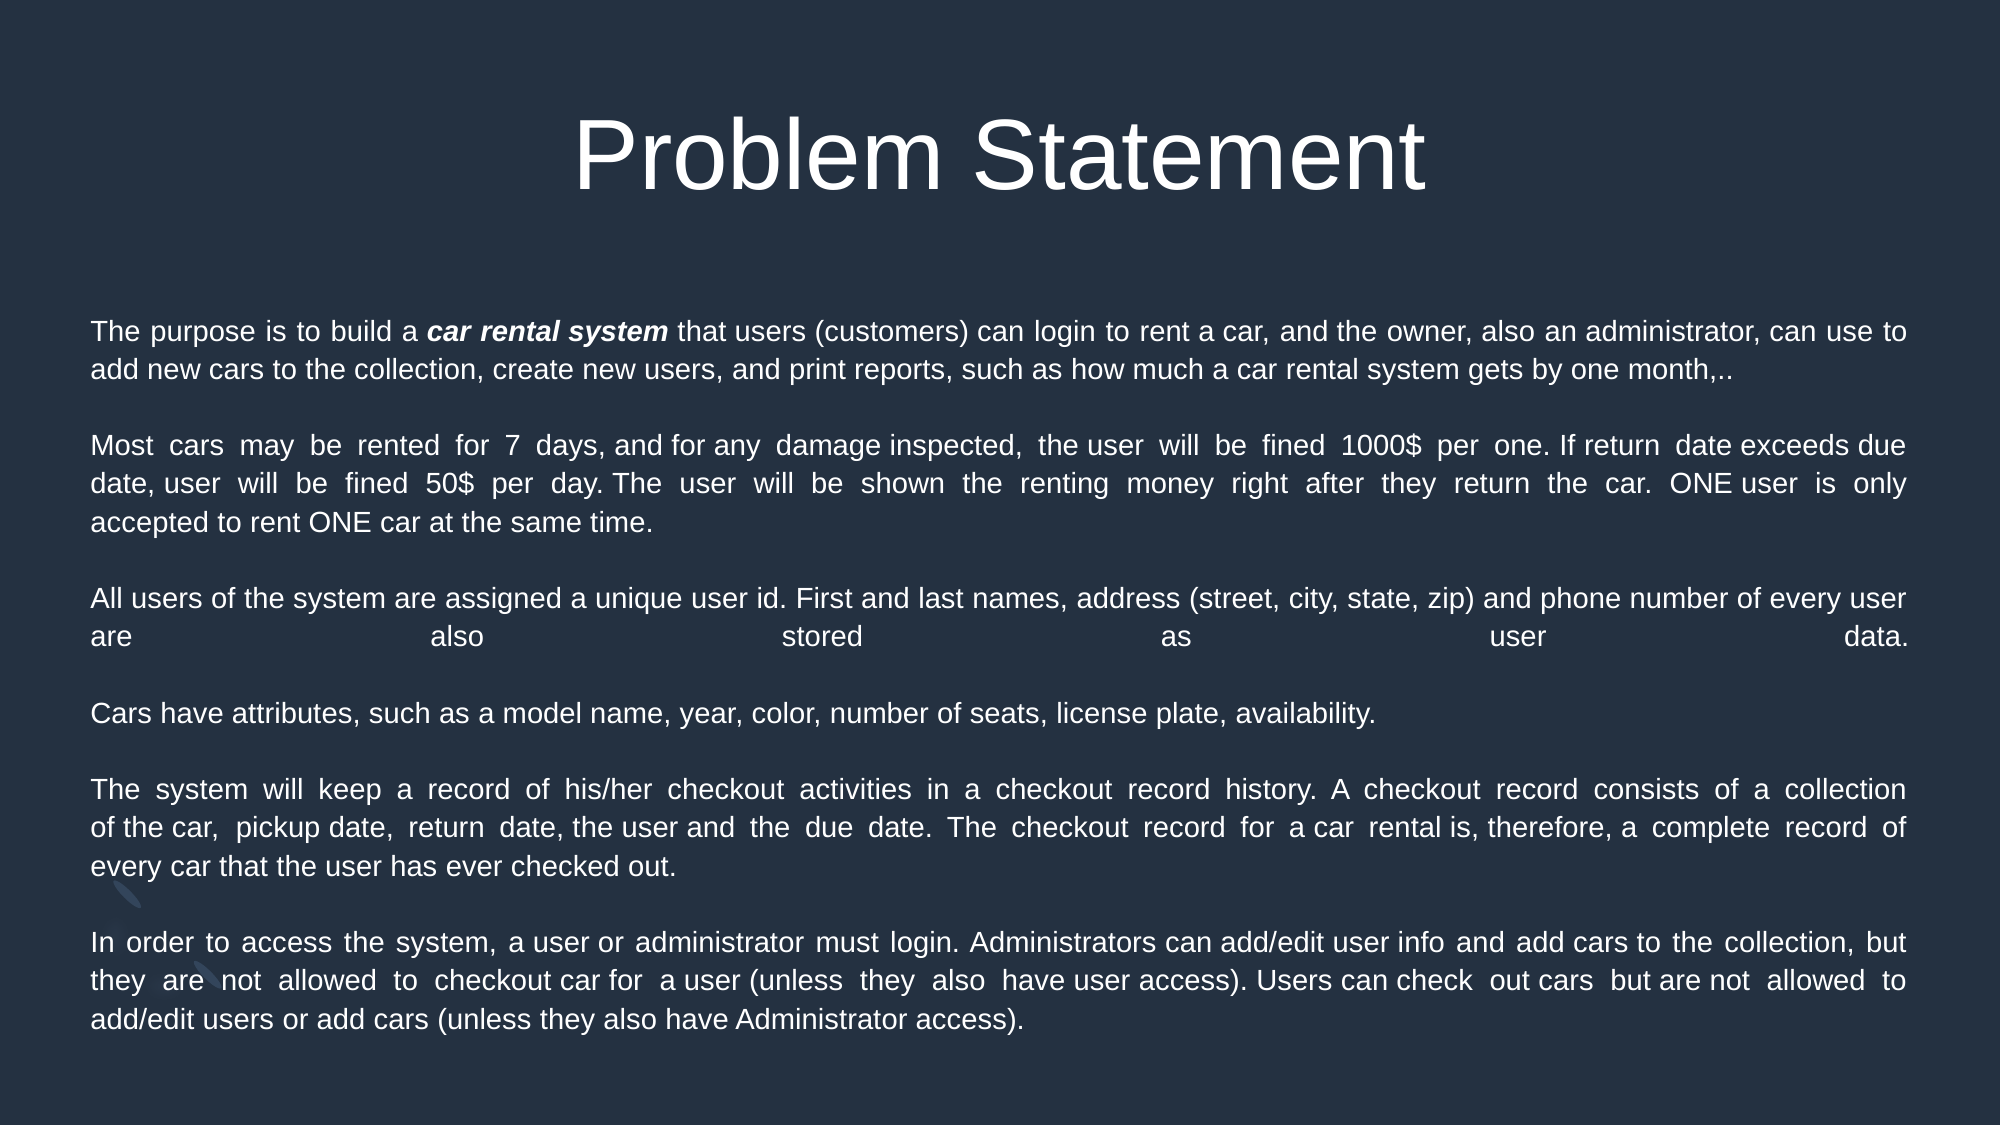

# Problem Statement
The purpose is to build a car rental system that users (customers) can login to rent a car, and the owner, also an administrator, can use to add new cars to the collection, create new users, and print reports, such as how much a car rental system gets by one month,..
Most cars may be rented for 7 days, and for any damage inspected, the user will be fined 1000$ per one. If return date exceeds due date, user will be fined 50$ per day. The user will be shown the renting money right after they return the car. ONE user is only accepted to rent ONE car at the same time.
All users of the system are assigned a unique user id. First and last names, address (street, city, state, zip) and phone number of every user are also stored as user data.
Cars have attributes, such as a model name, year, color, number of seats, license plate, availability.
The system will keep a record of his/her checkout activities in a checkout record history. A checkout record consists of a collection of the car,  pickup date, return date, the user and the due date. The checkout record for a car rental is, therefore, a complete record of every car that the user has ever checked out.
In order to access the system, a user or administrator must login. Administrators can add/edit user info and add cars to the collection, but they are not allowed to checkout car for a user (unless they also have user access). Users can check out cars but are not allowed to add/edit users or add cars (unless they also have Administrator access).